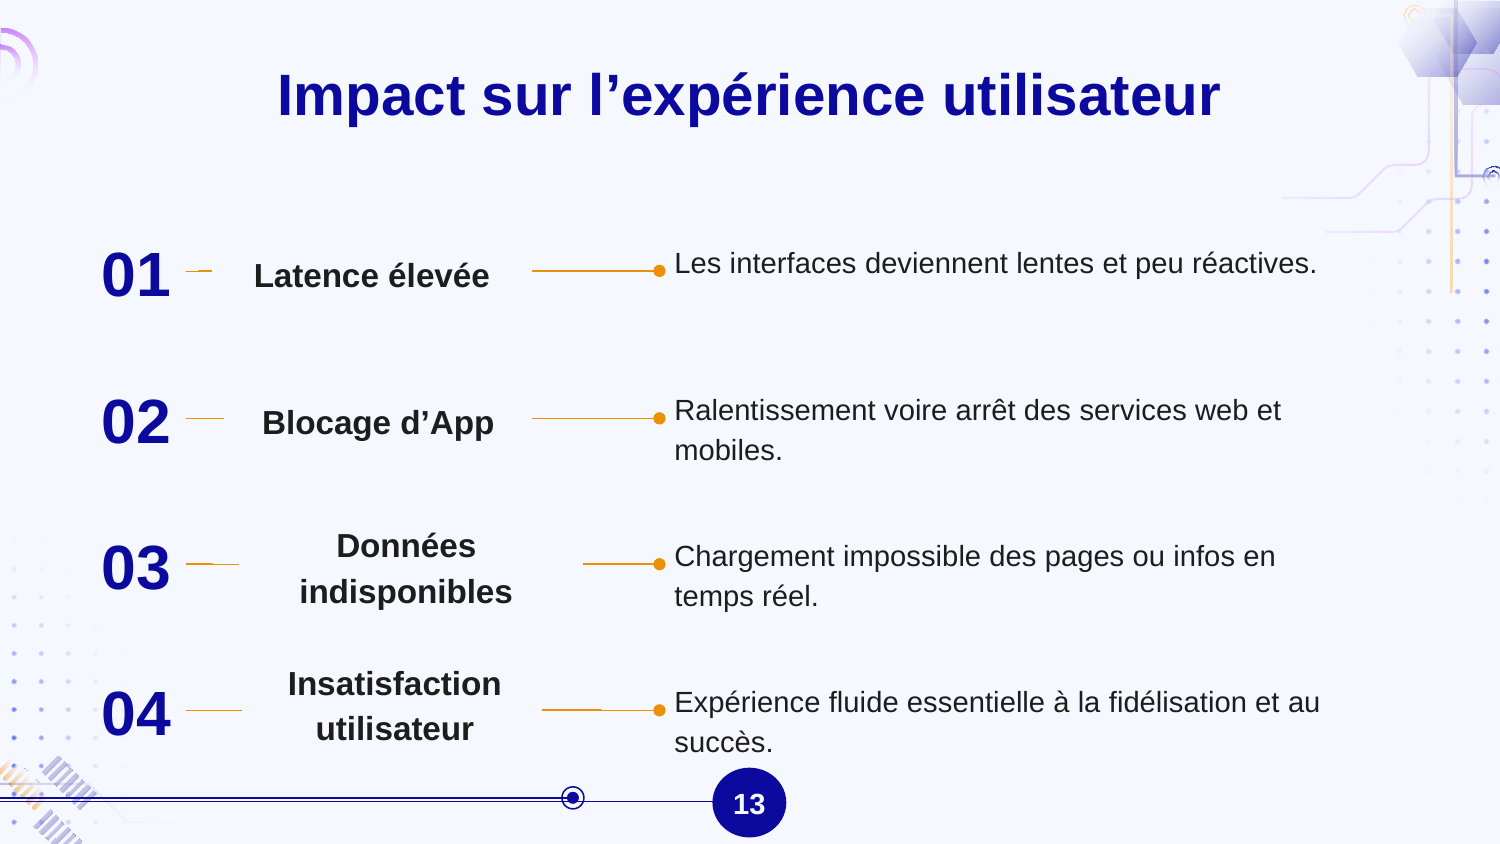

# Impact sur l’expérience utilisateur
Latence élevée
Les interfaces deviennent lentes et peu réactives.
01
Blocage d’App
02
Ralentissement voire arrêt des services web et mobiles.
Données indisponibles
03
Chargement impossible des pages ou infos en temps réel.
Insatisfaction utilisateur
04
Expérience fluide essentielle à la fidélisation et au succès.
13